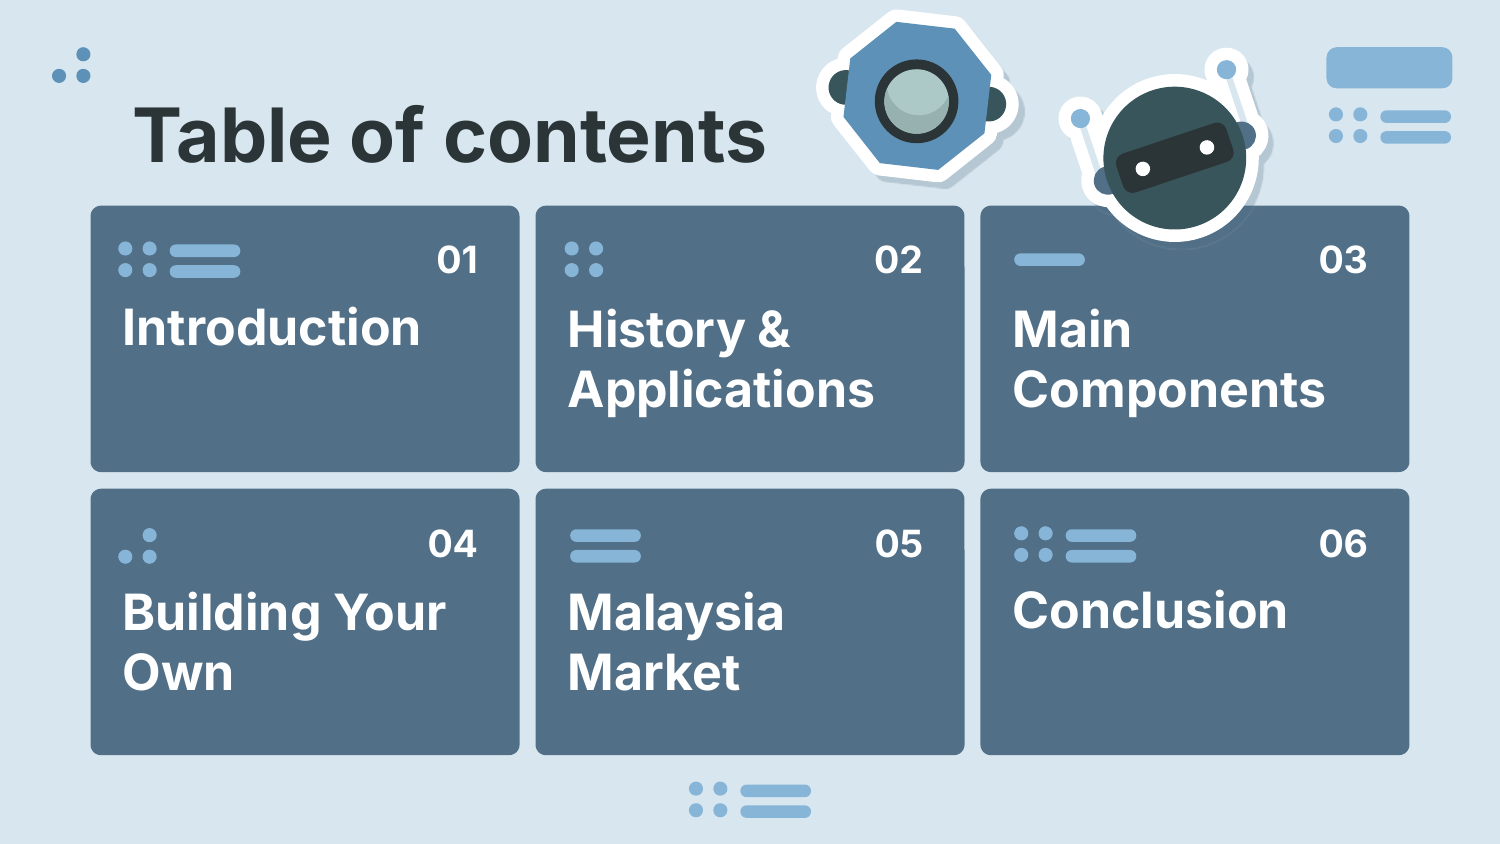

# Table of contents

01

02

03

Introduction
History & Applications
Main Components

04

05

06

Conclusion
Building Your Own
Malaysia Market